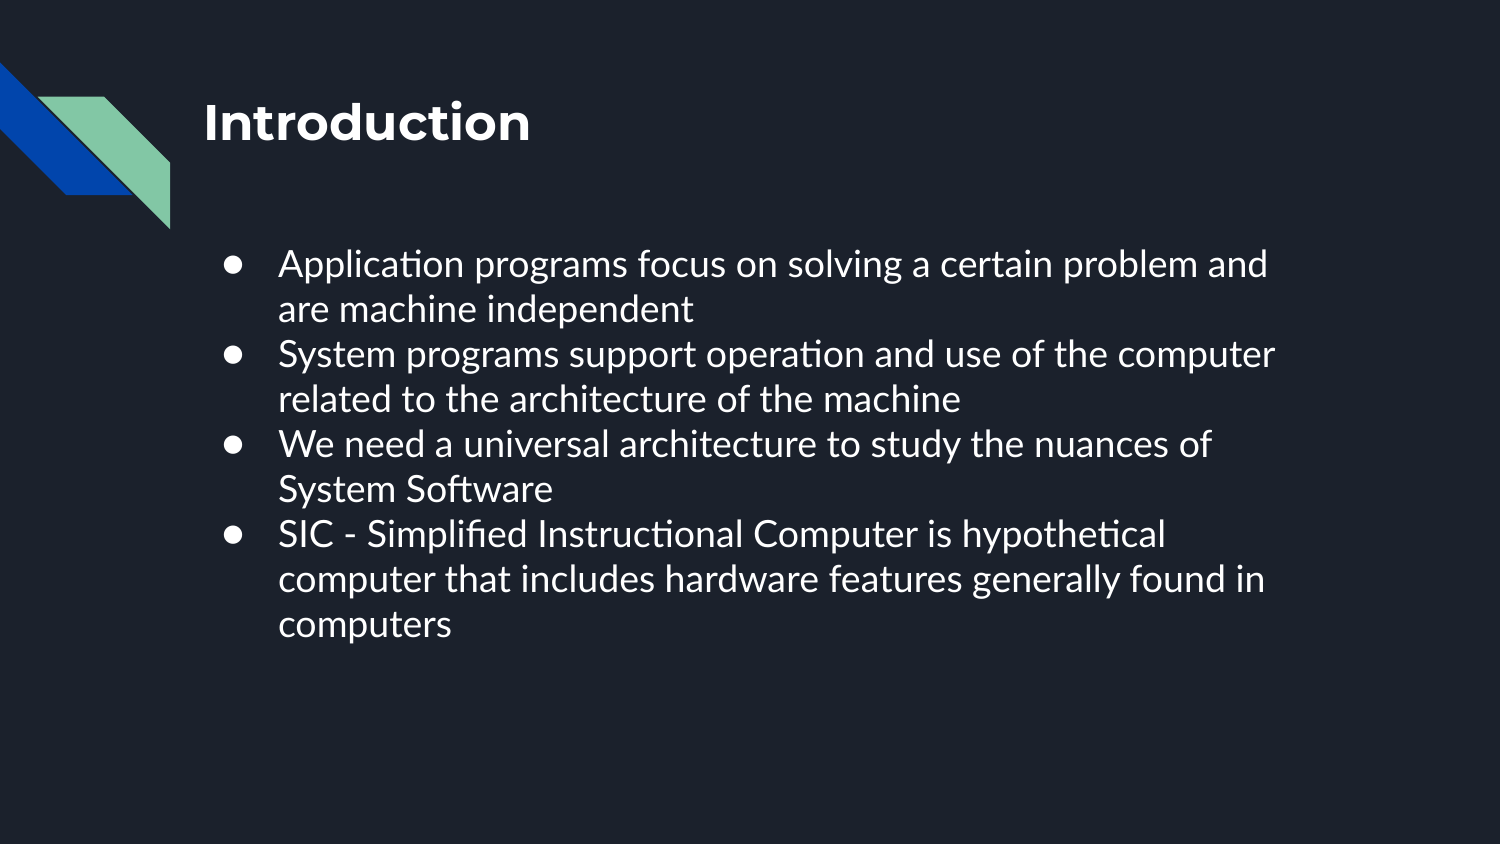

# Introduction
Application programs focus on solving a certain problem and are machine independent
System programs support operation and use of the computer related to the architecture of the machine
We need a universal architecture to study the nuances of System Software
SIC - Simplified Instructional Computer is hypothetical computer that includes hardware features generally found in computers